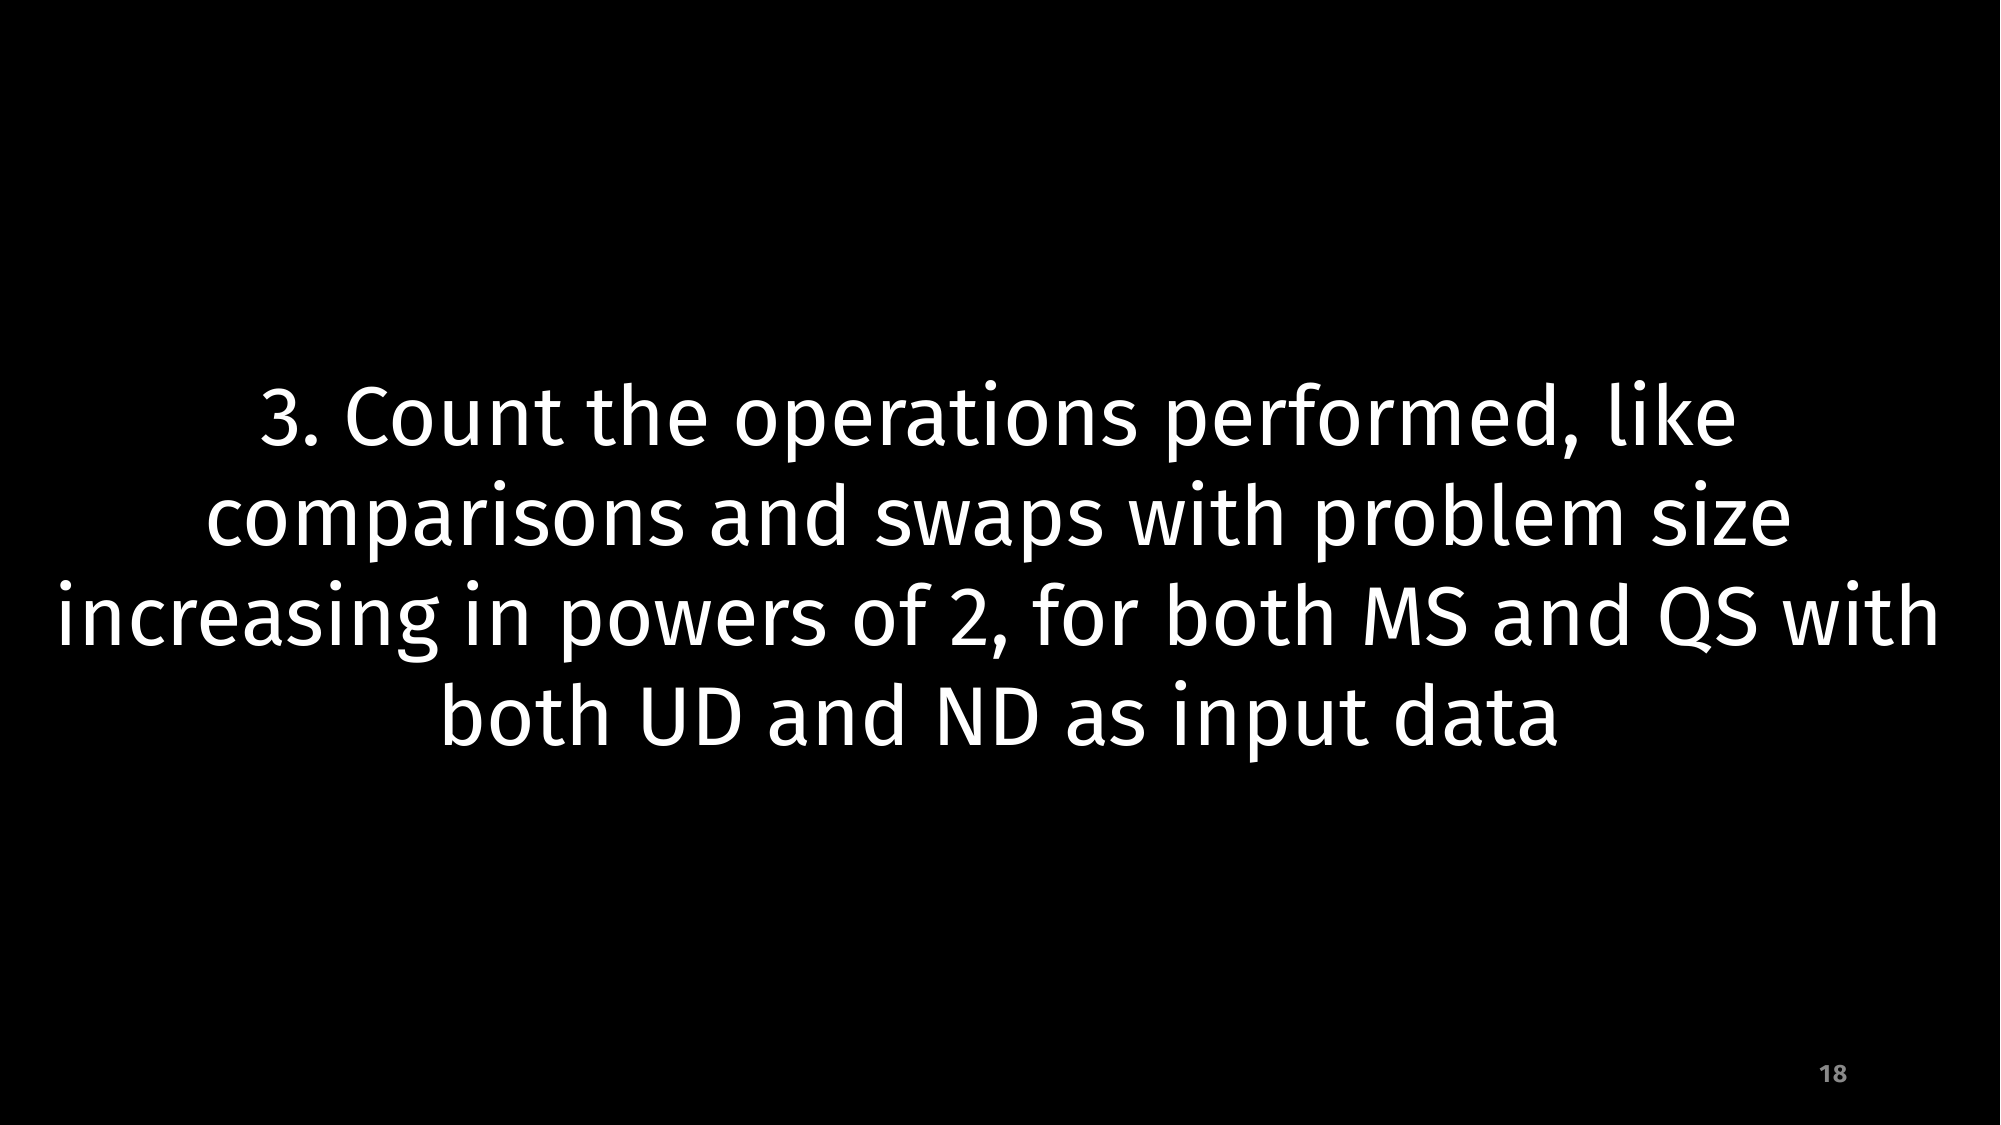

# 3. Count the operations performed, like comparisons and swaps with problem size increasing in powers of 2, for both MS and QS with both UD and ND as input data
18